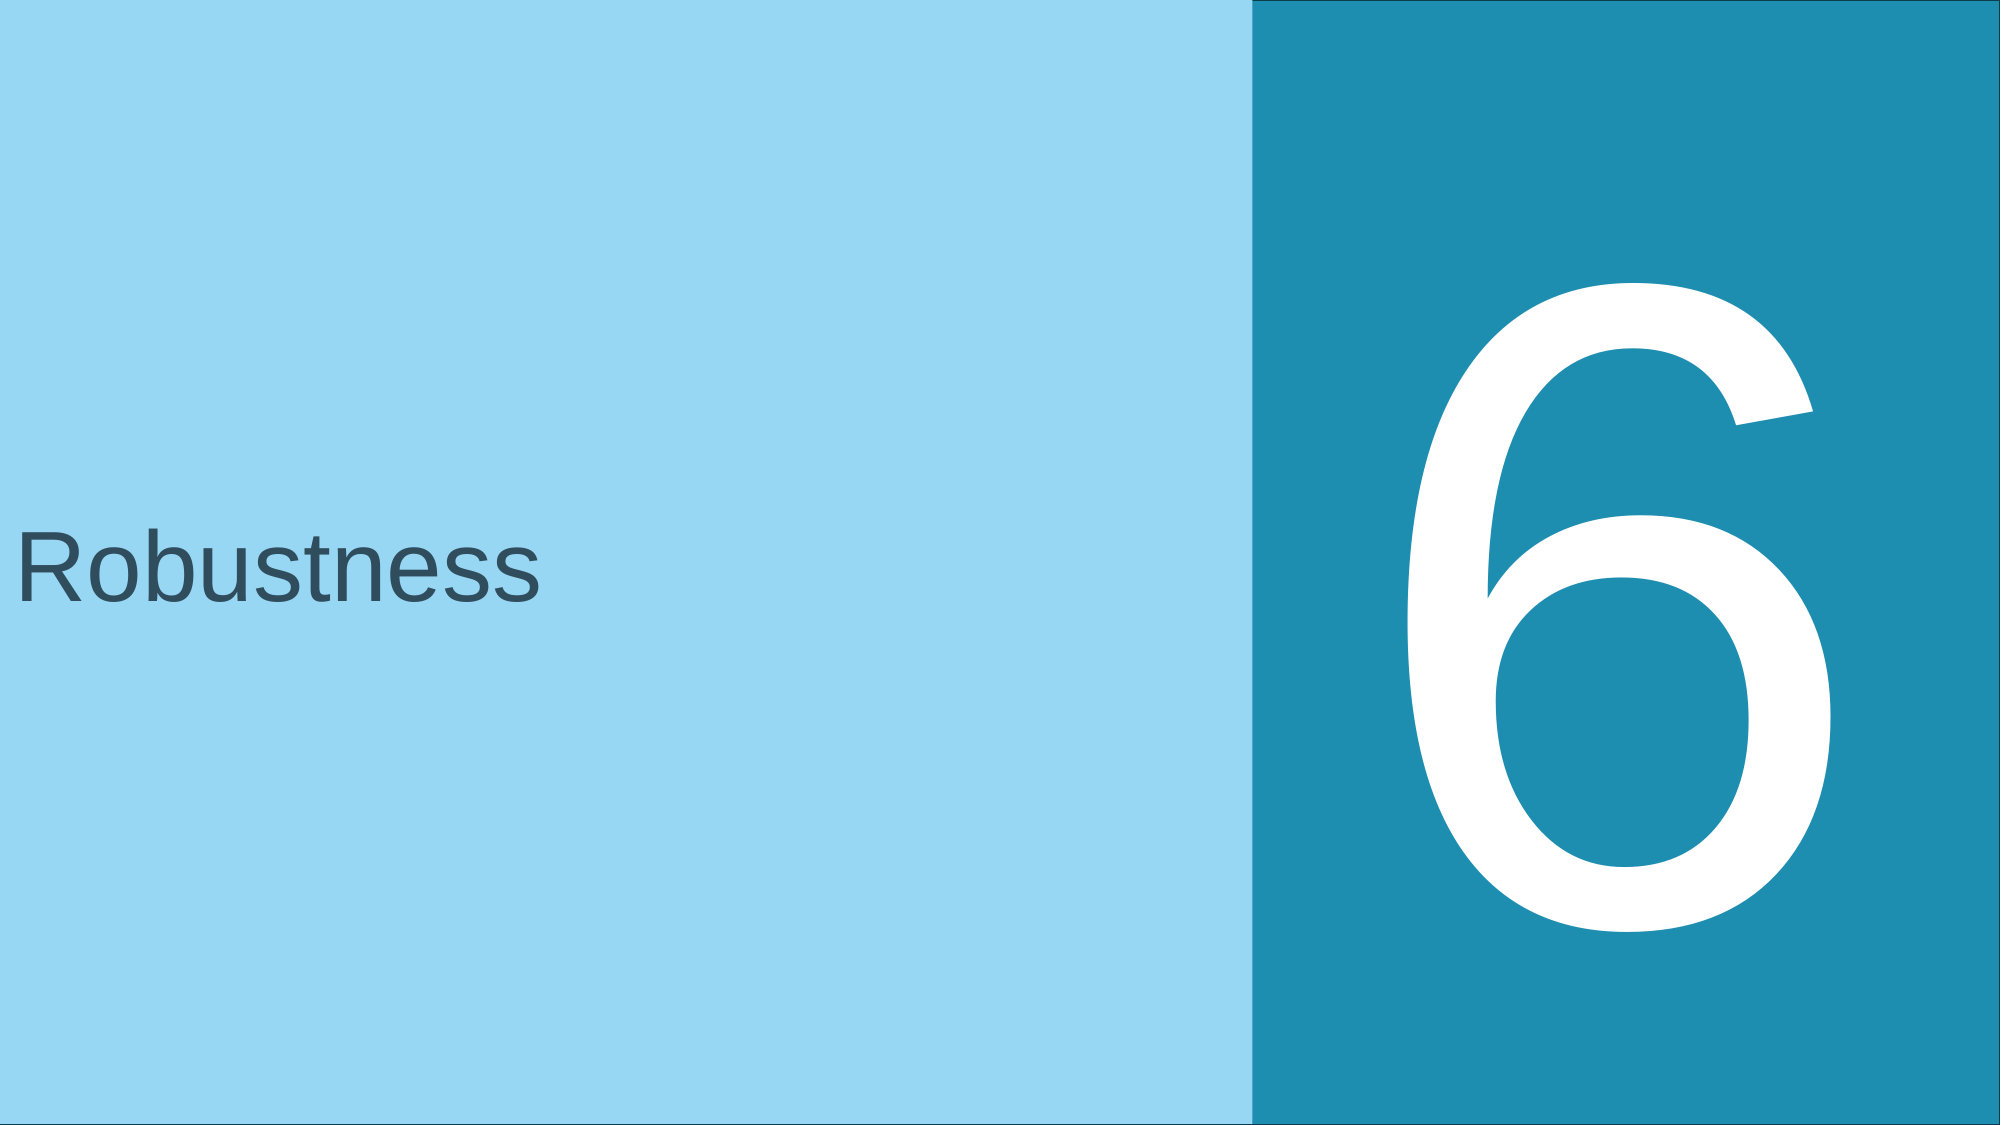

6
Robustness
#

23
23
23
Faculty, department, unit ...
Faculty, department, unit ...
Faculty, department, unit ...